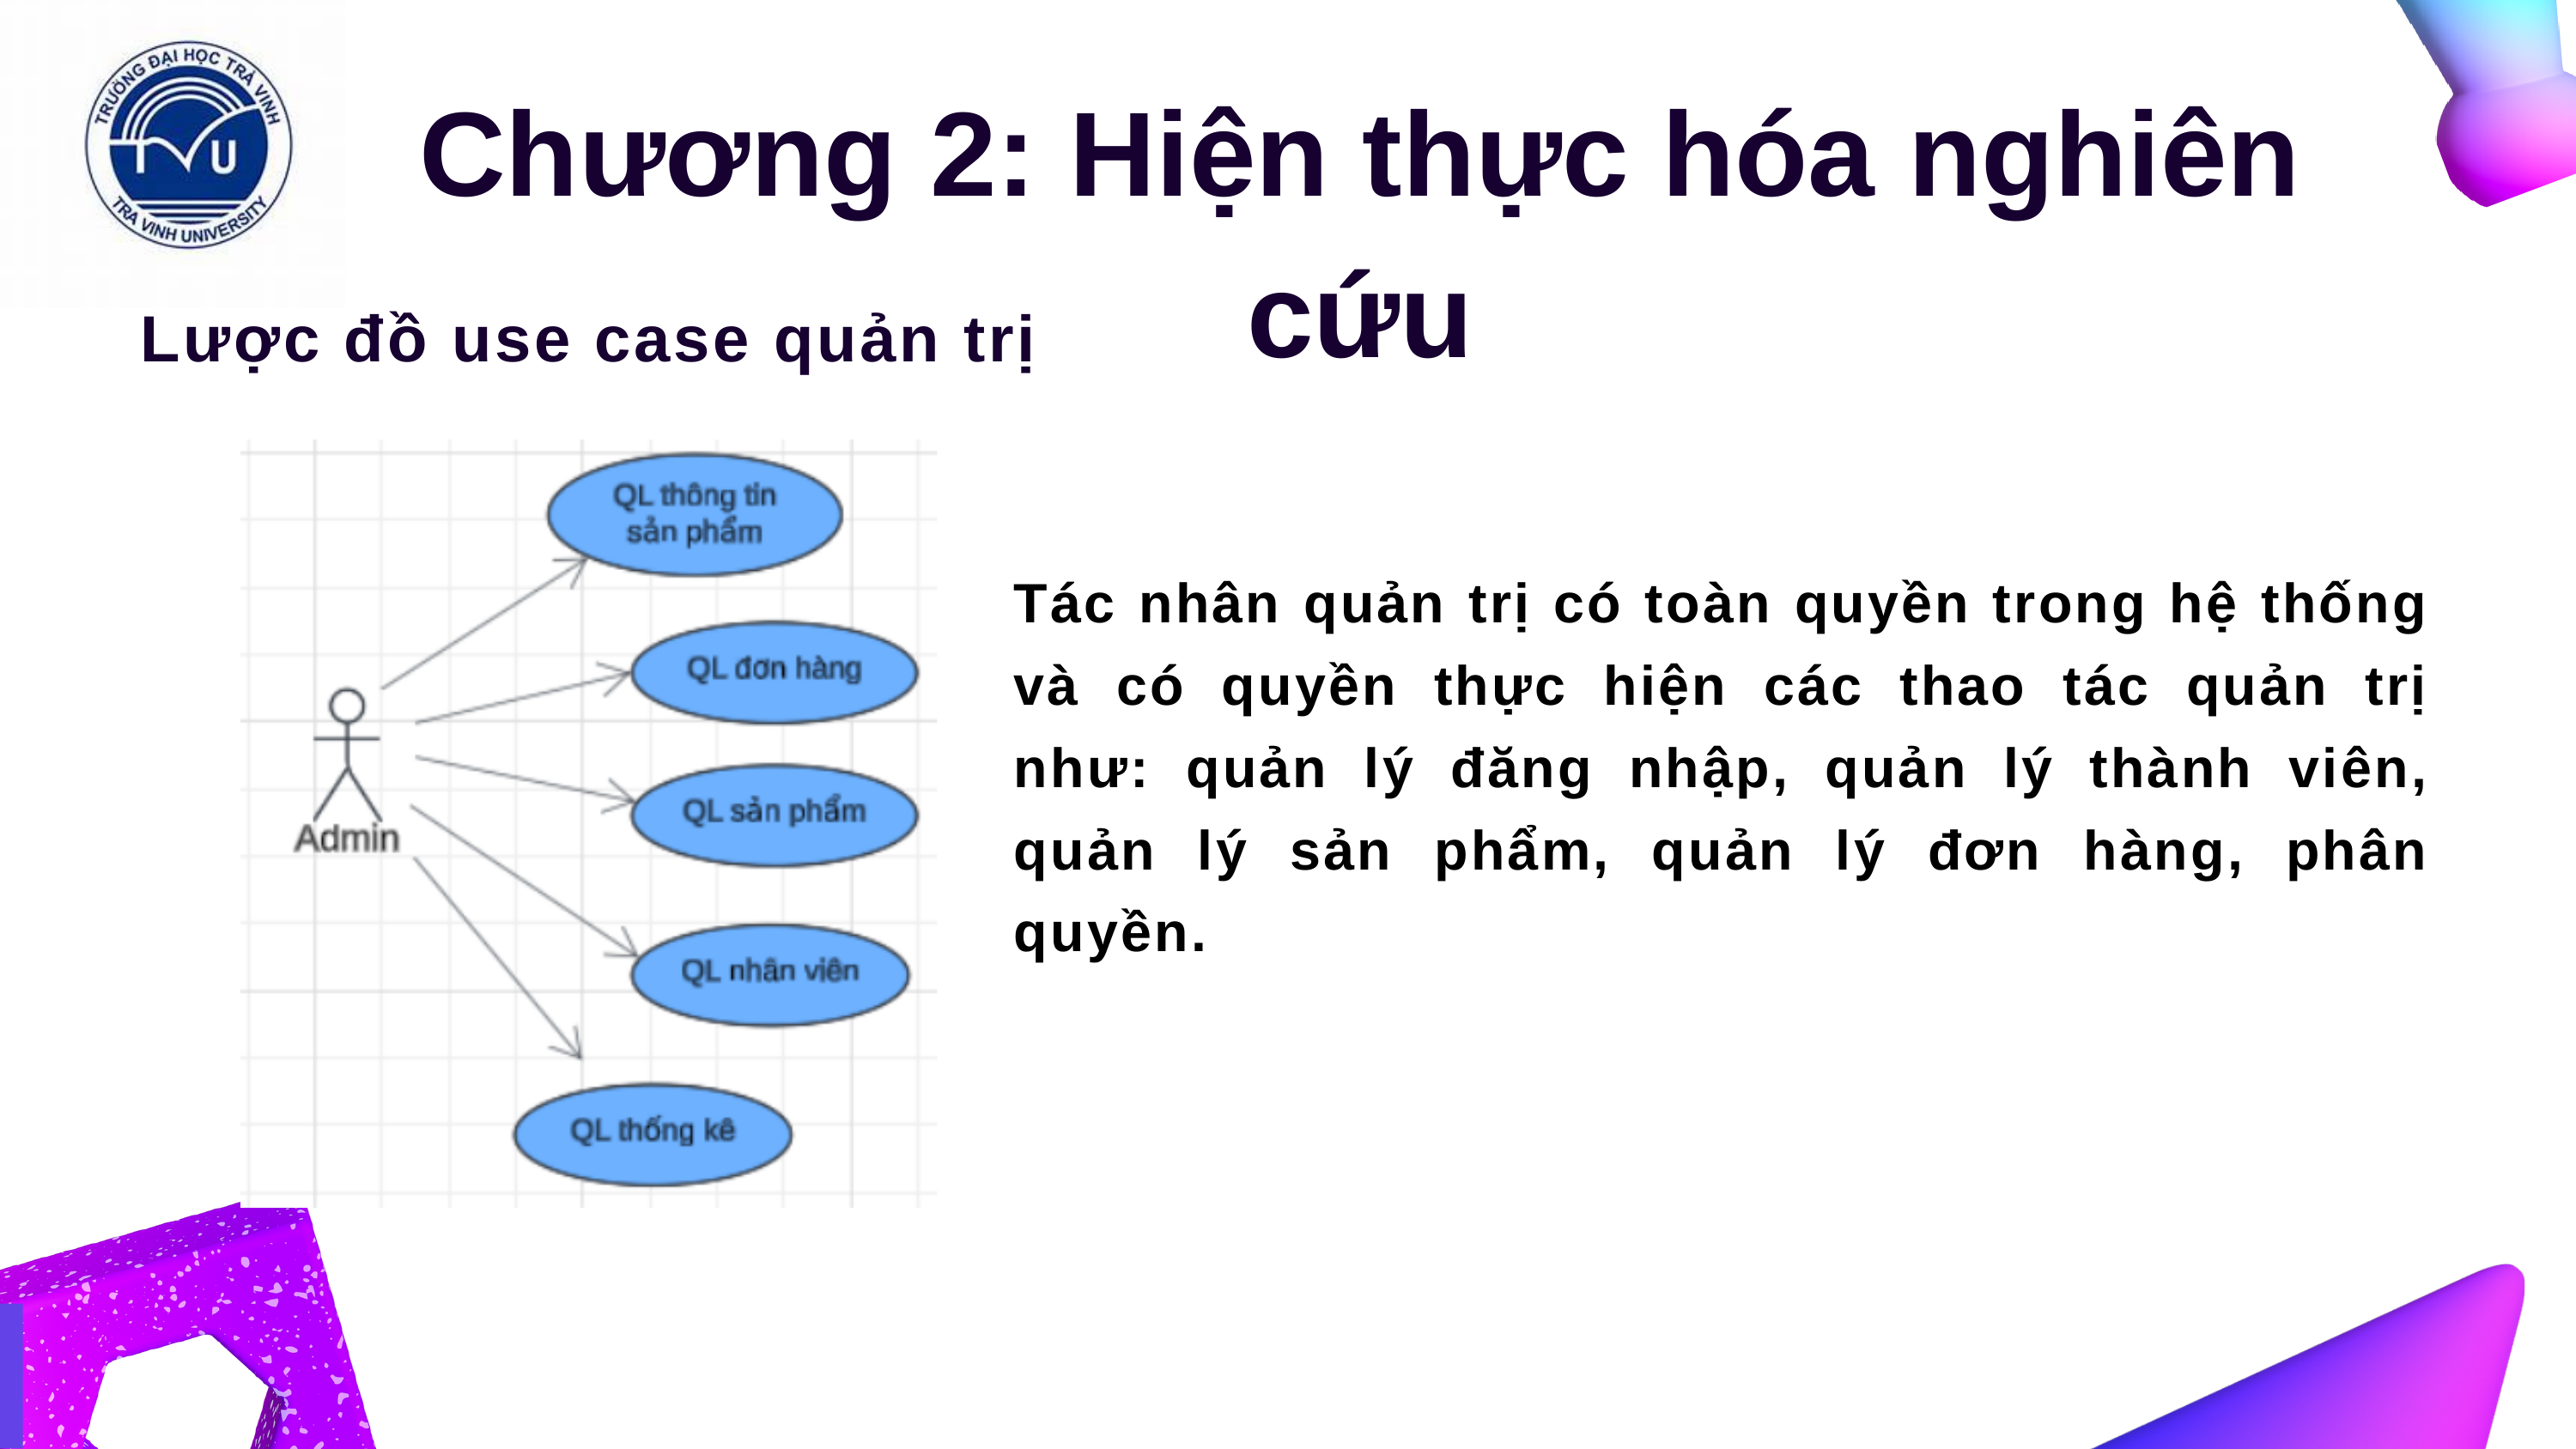

Chương 2: Hiện thực hóa nghiên cứu

Lược đồ use case quản trị

Tác nhân quản trị có toàn quyền trong hệ thống và có quyền thực hiện các thao tác quản trị như: quản lý đăng nhập, quản lý thành viên, quản lý sản phẩm, quản lý đơn hàng, phân quyền.